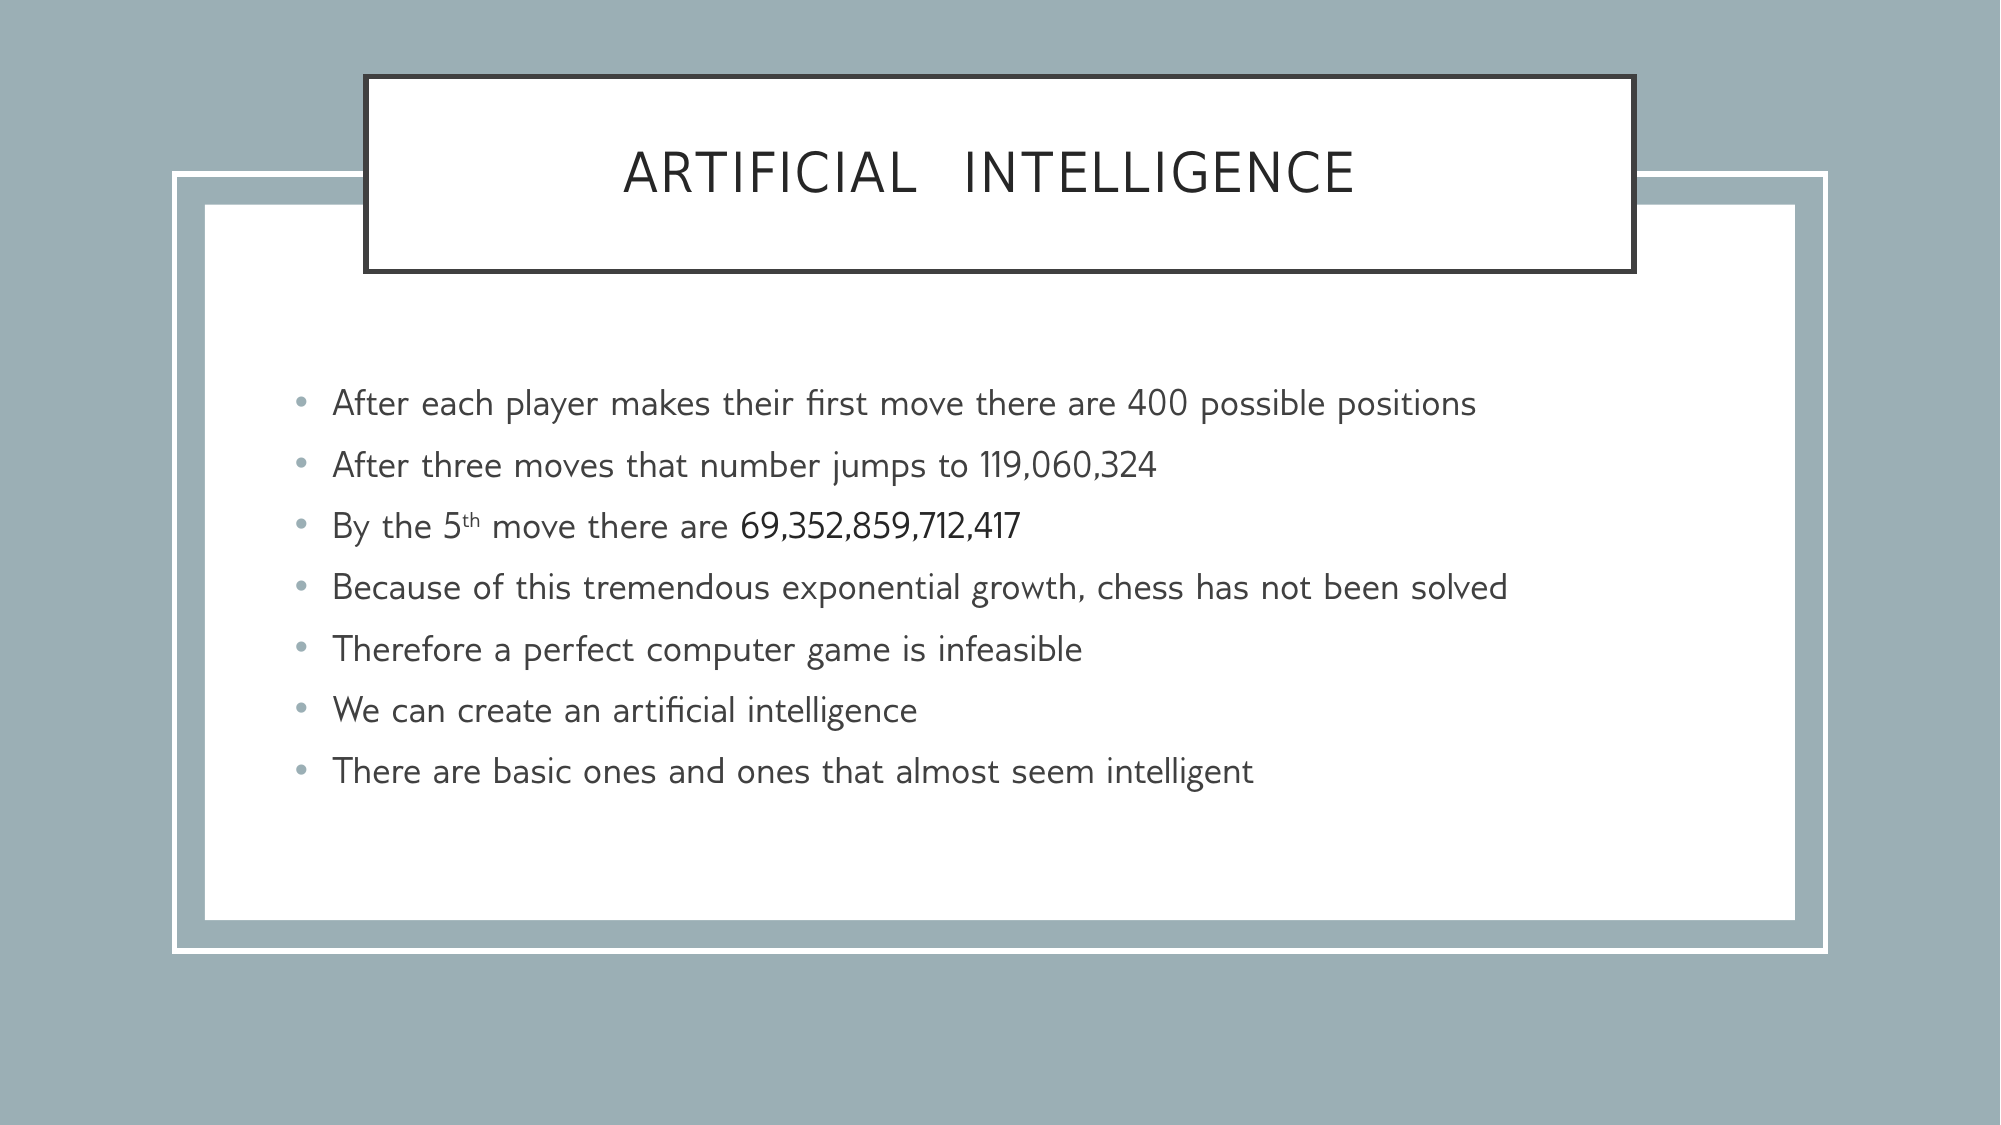

# Artificial  intelligence

After each player makes their first move there are 400 possible positions
After three moves that number jumps to 119,060,324
By the 5th move there are 69,352,859,712,417
Because of this tremendous exponential growth, chess has not been solved
Therefore a perfect computer game is infeasible
We can create an artificial intelligence
There are basic ones and ones that almost seem intelligent